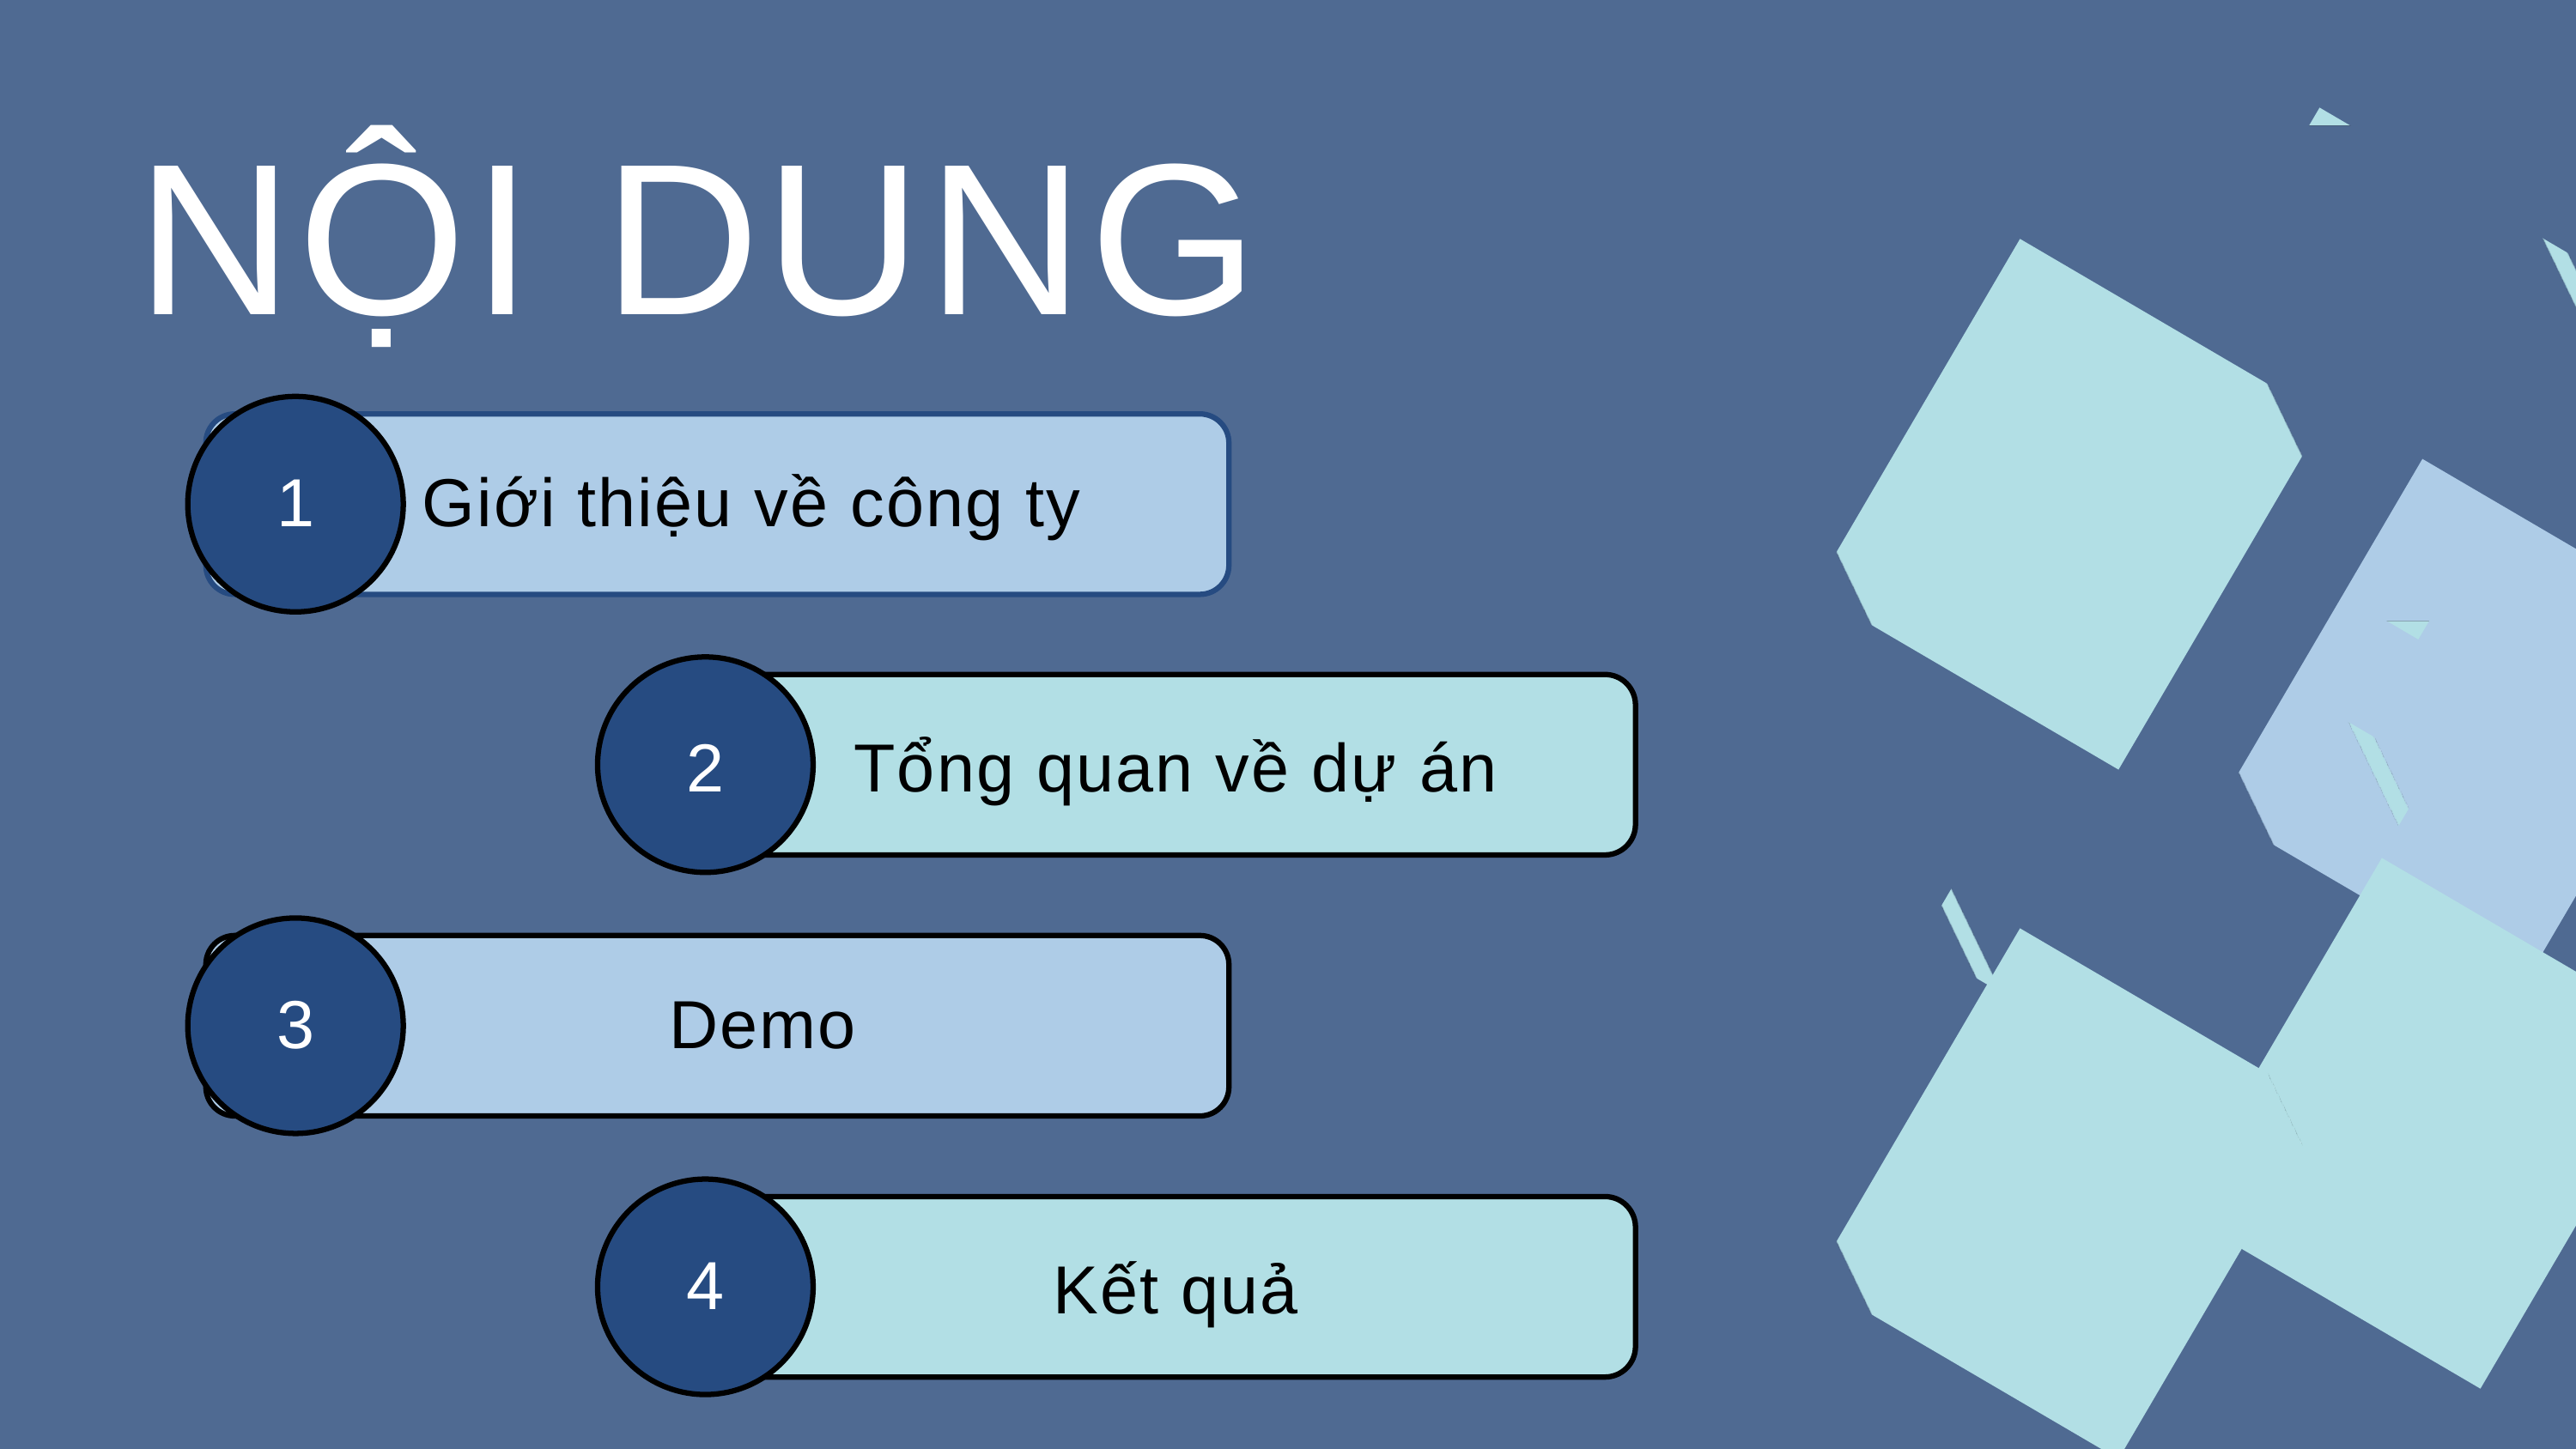

NỘI DUNG

1
Giới thiệu về công ty

2
Tổng quan về dự án

3
Demo

4
Kết quả